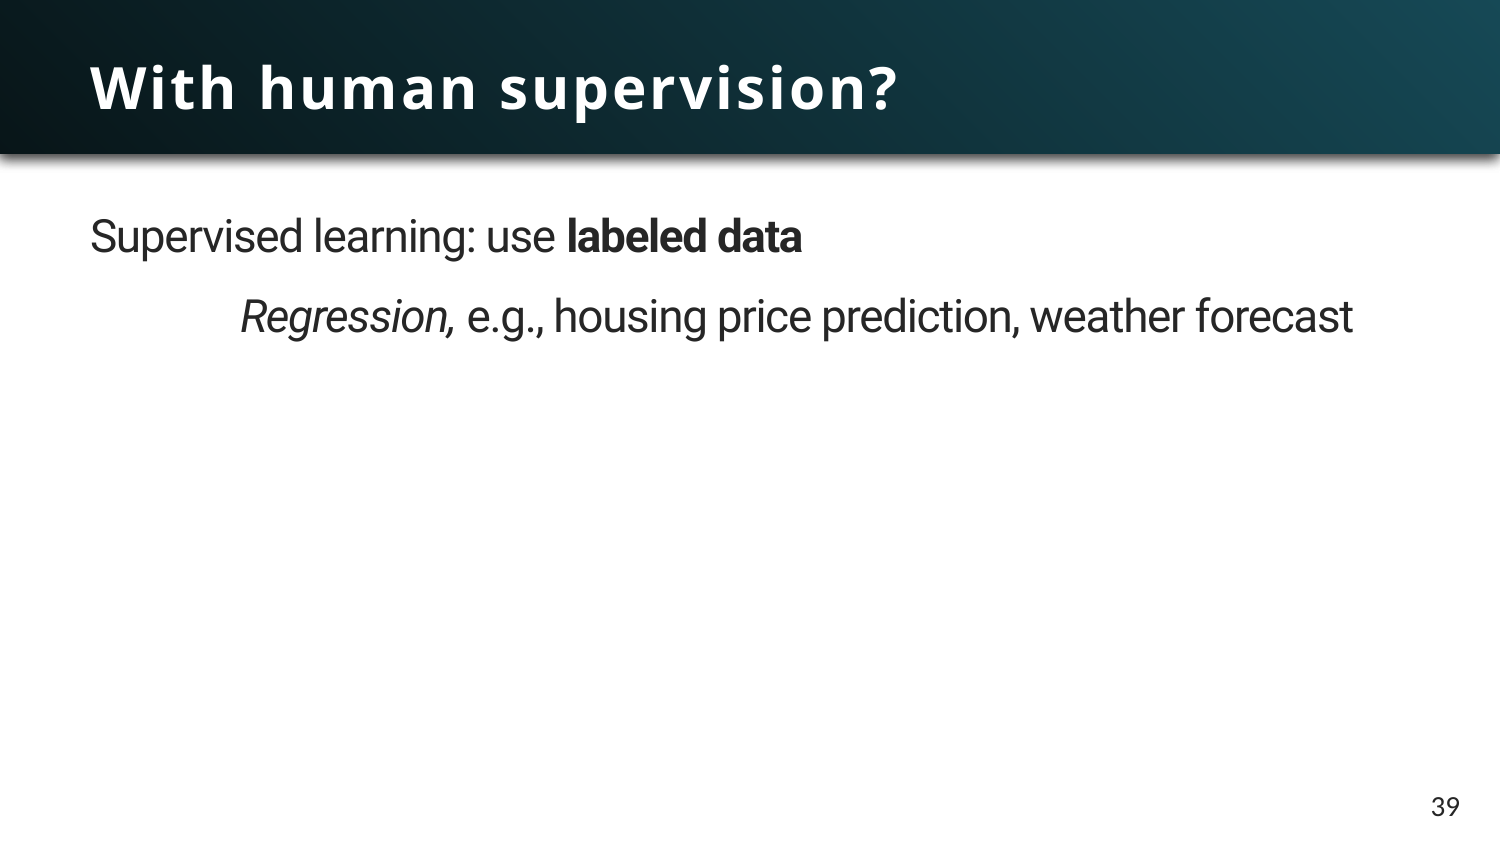

# With human supervision?
Supervised learning: use labeled data
	Regression, e.g., housing price prediction, weather forecast
39